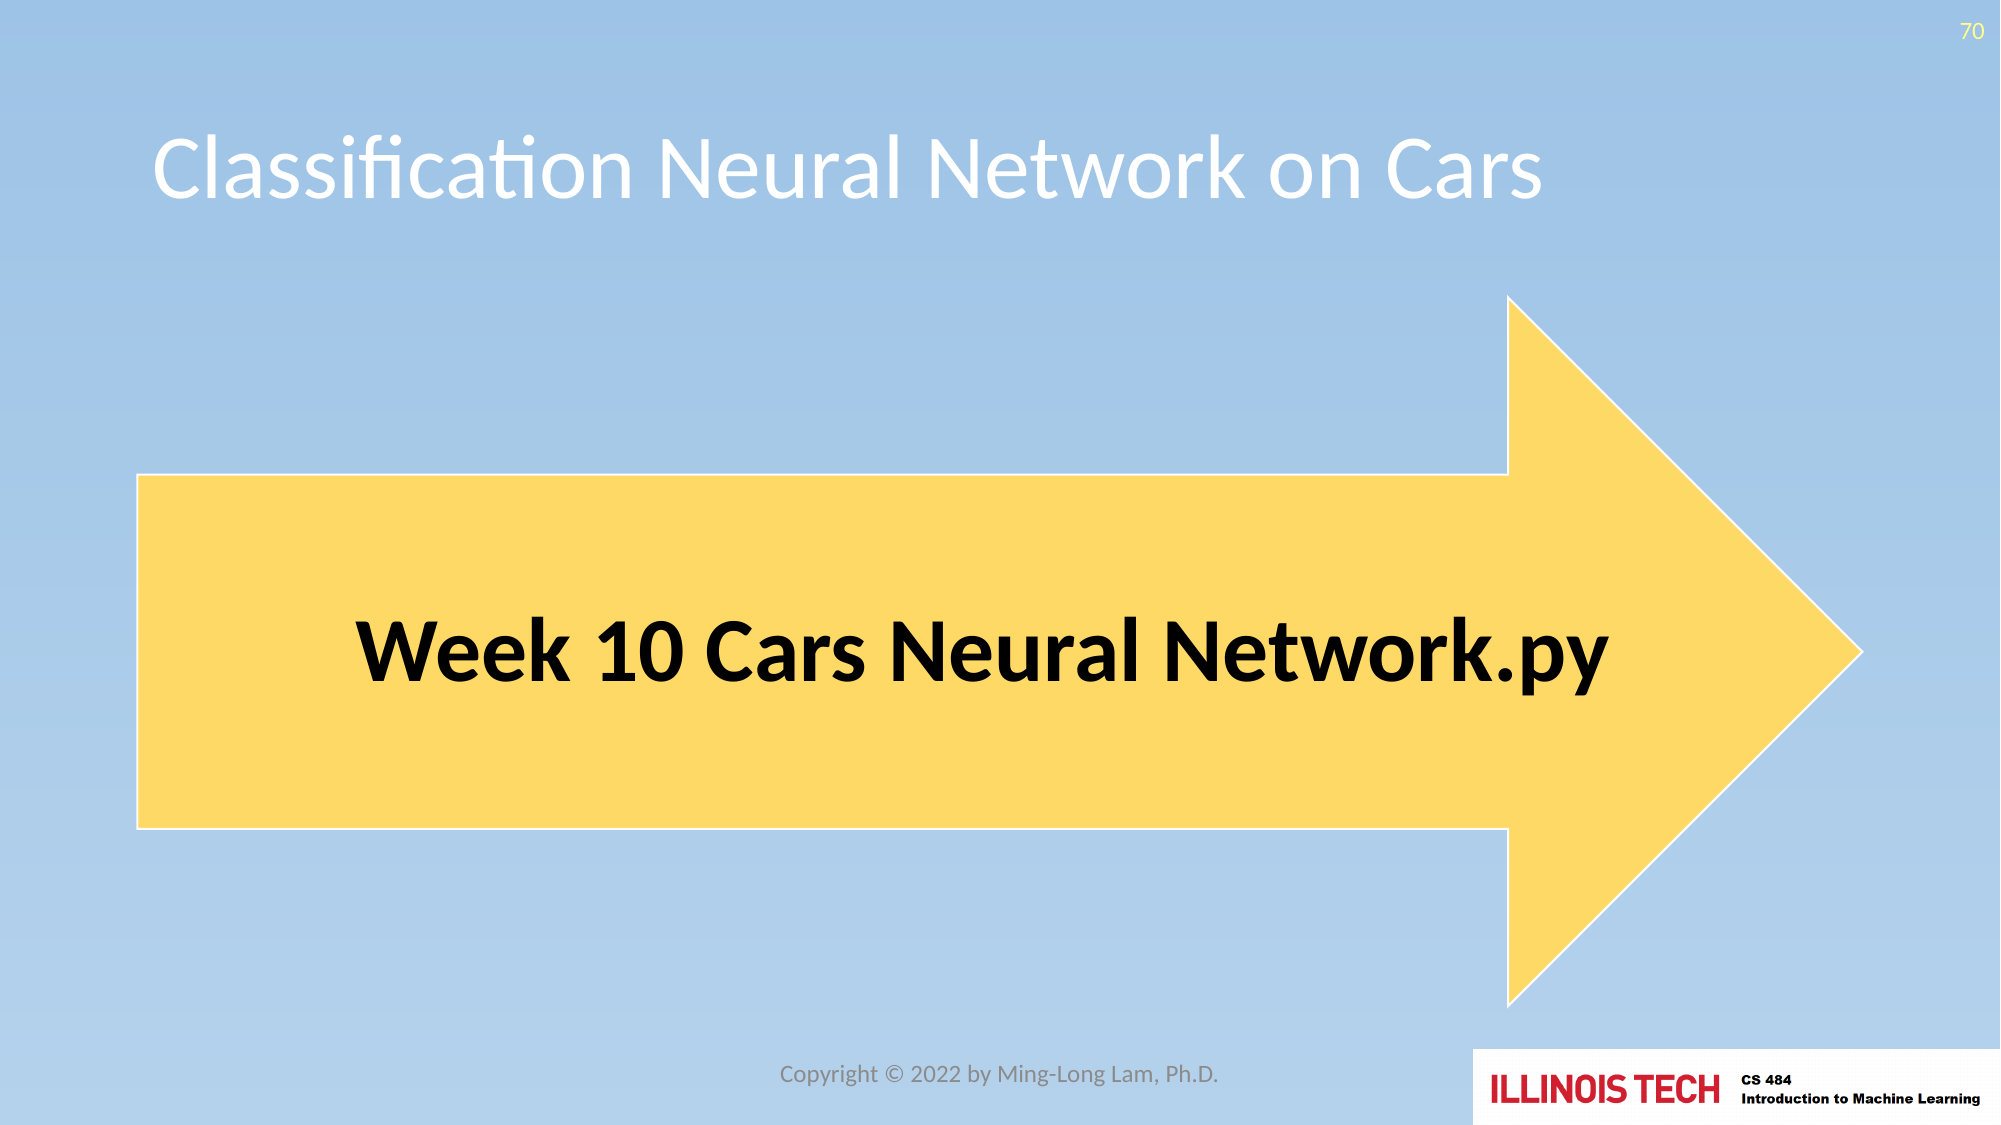

70
# Classification Neural Network on Cars
Week 10 Cars Neural Network.py
Copyright © 2022 by Ming-Long Lam, Ph.D.